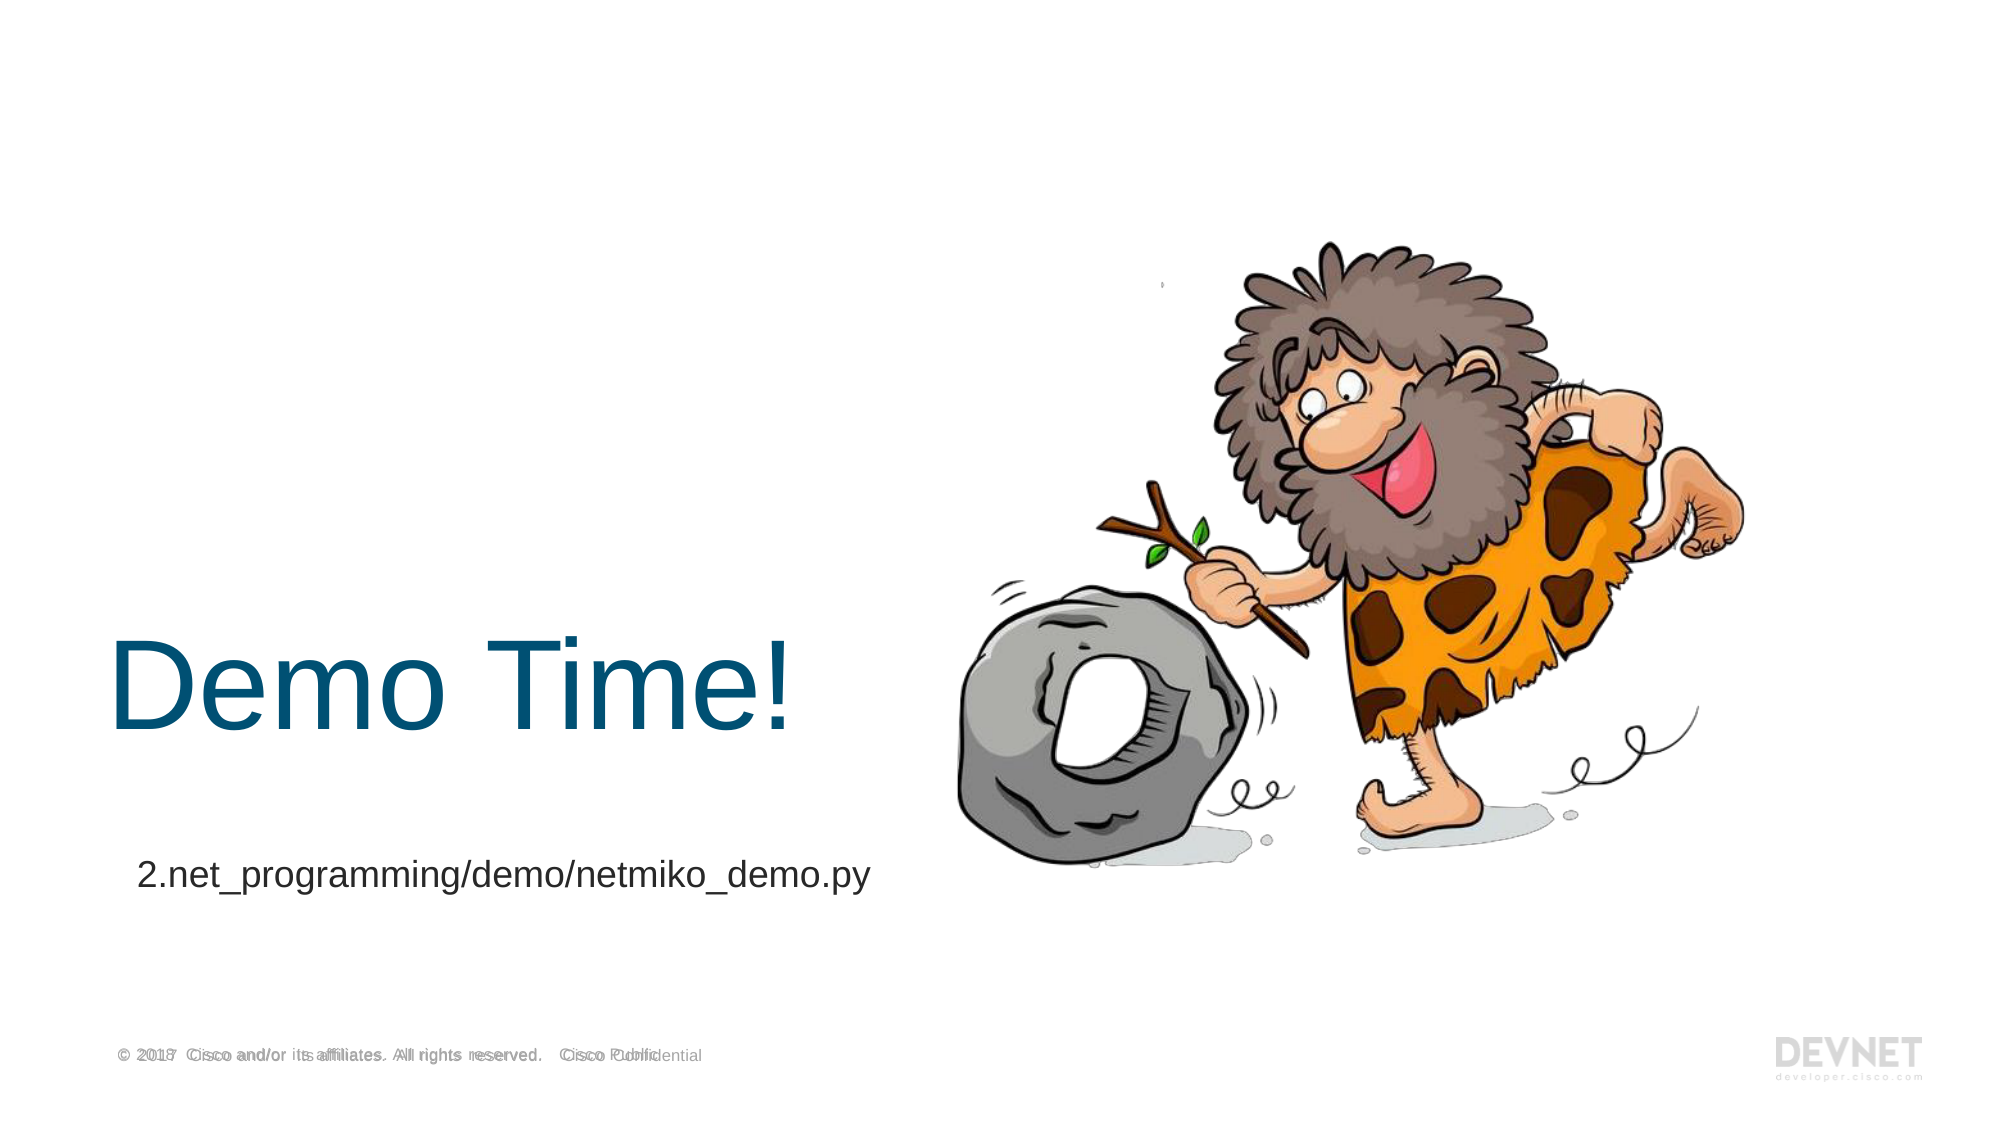

Demo Time!
2.net_programming/demo/netmiko_demo.py
© 2017  Cisco and/or  its affiliates.  All rights  reserved.    Cisco Confidential